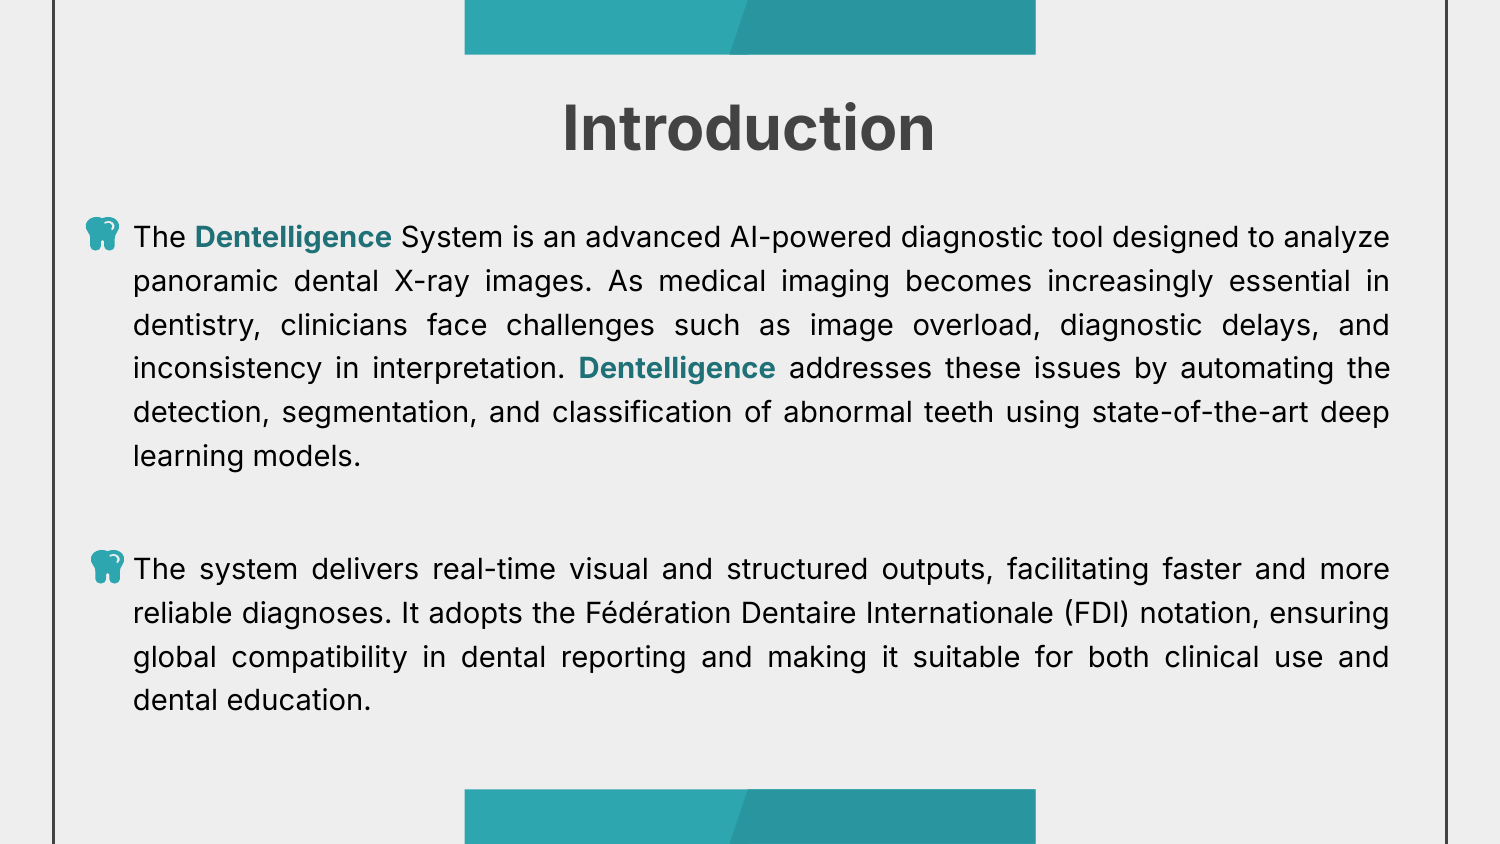

FDI Notation
# Introduction
The Dentelligence System is an advanced AI-powered diagnostic tool designed to analyze panoramic dental X-ray images. As medical imaging becomes increasingly essential in dentistry, clinicians face challenges such as image overload, diagnostic delays, and inconsistency in interpretation. Dentelligence addresses these issues by automating the detection, segmentation, and classification of abnormal teeth using state-of-the-art deep learning models.

The system delivers real-time visual and structured outputs, facilitating faster and more reliable diagnoses. It adopts the Fédération Dentaire Internationale (FDI) notation, ensuring global compatibility in dental reporting and making it suitable for both clinical use and dental education.